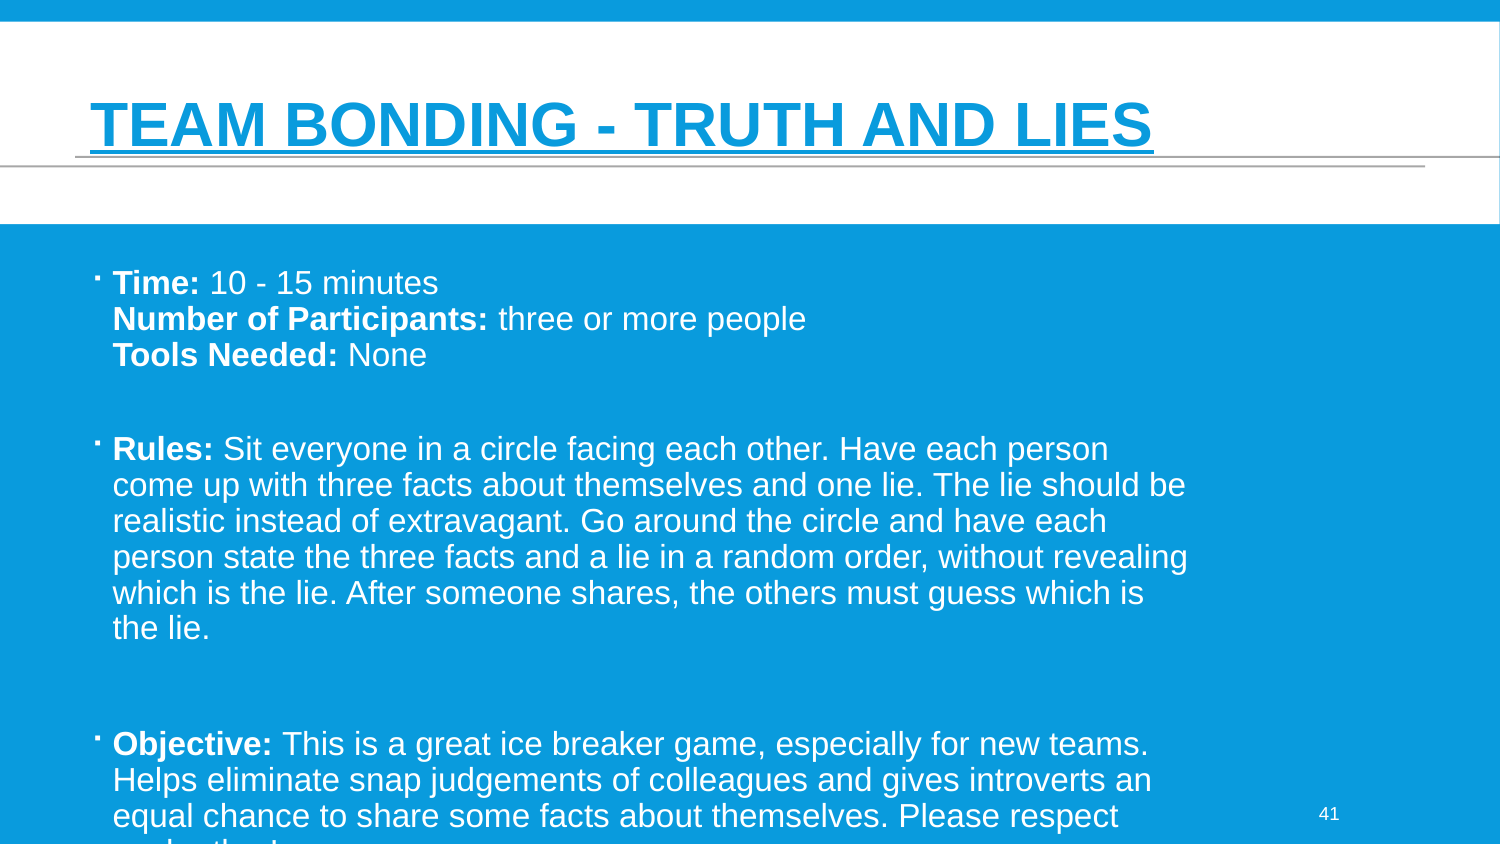

# Team Bonding - Truth and Lies

Time: 10 - 15 minutes
Number of Participants: three or more people
Tools Needed: None
Rules: Sit everyone in a circle facing each other. Have each person come up with three facts about themselves and one lie. The lie should be realistic instead of extravagant. Go around the circle and have each person state the three facts and a lie in a random order, without revealing which is the lie. After someone shares, the others must guess which is the lie.

Objective: This is a great ice breaker game, especially for new teams. Helps eliminate snap judgements of colleagues and gives introverts an equal chance to share some facts about themselves. Please respect each other!

41